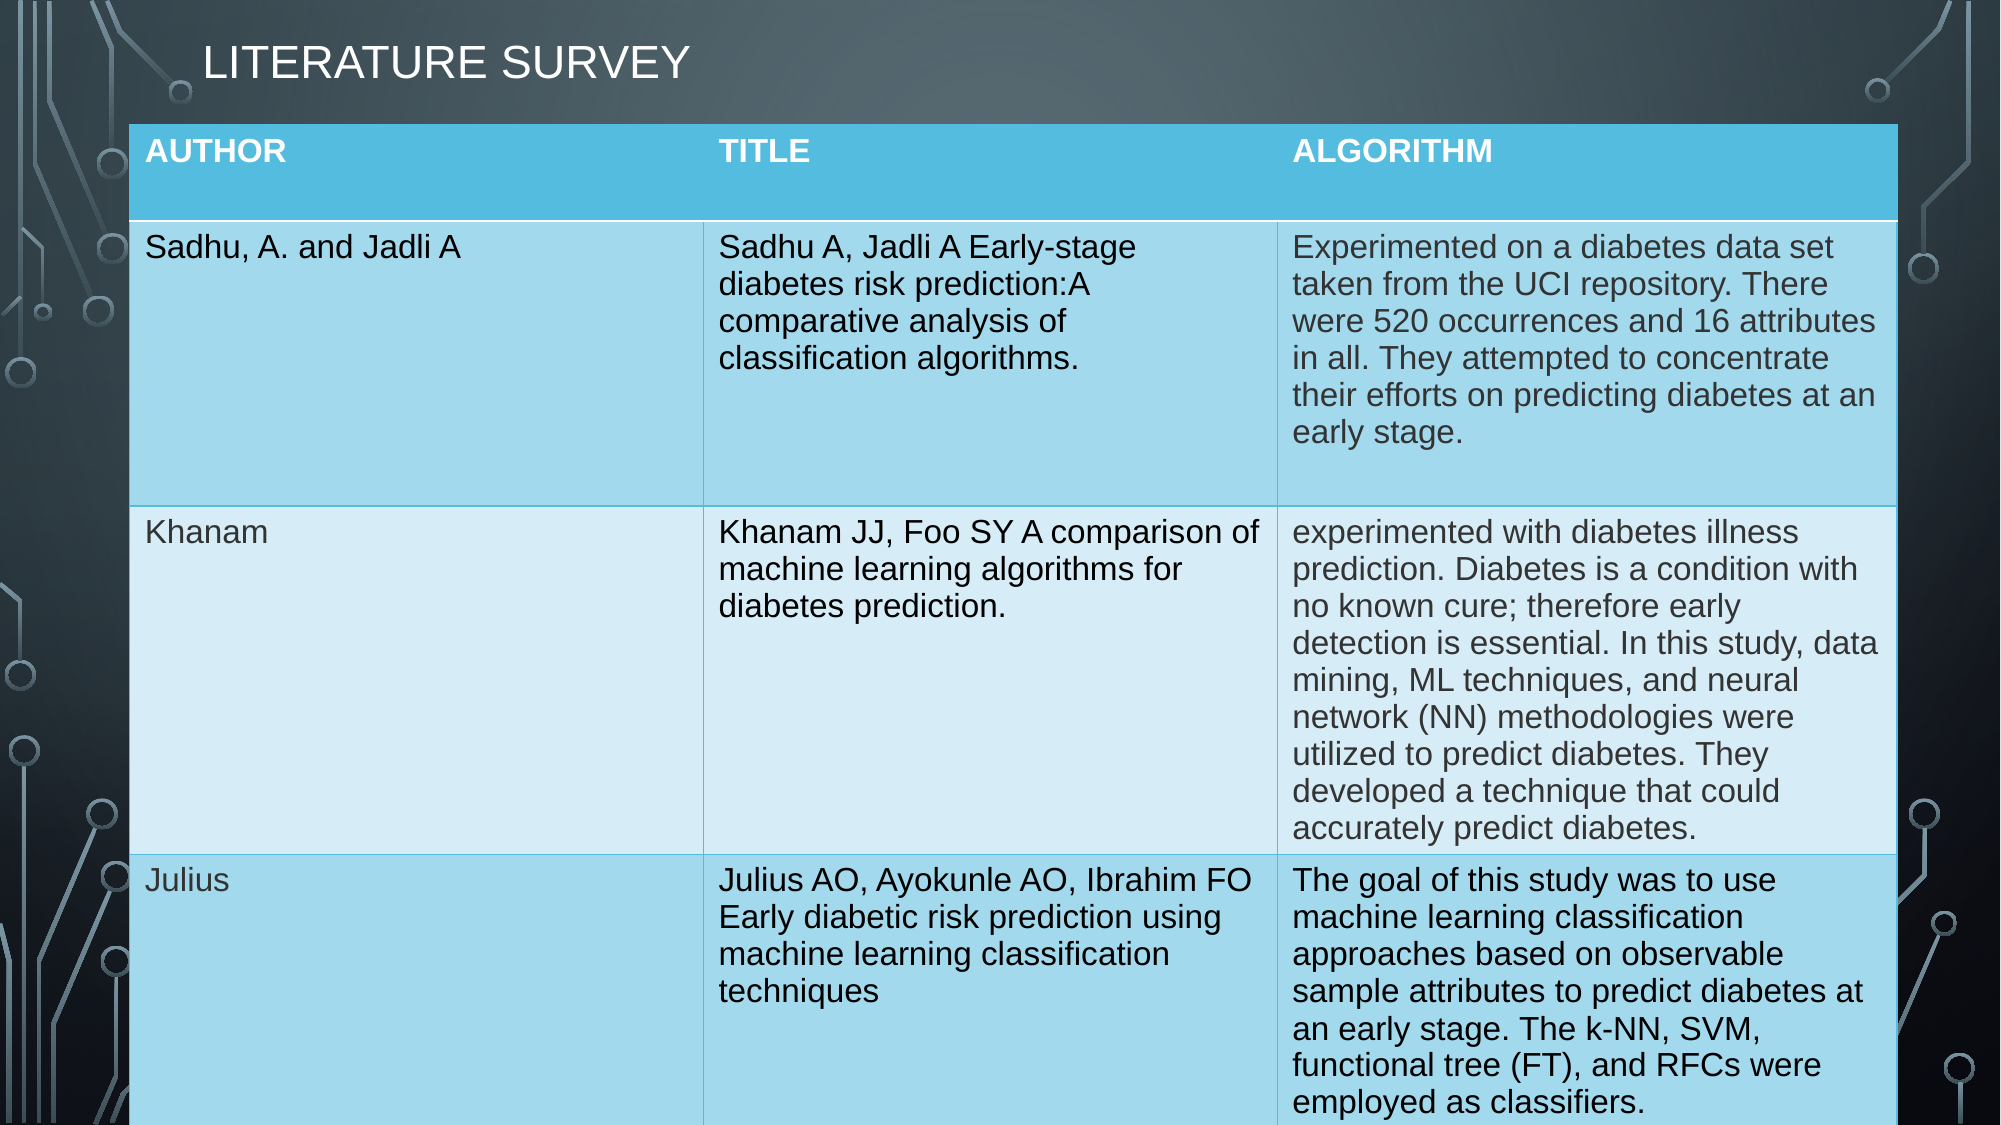

# Literature survey
| AUTHOR | TITLE | ALGORITHM |
| --- | --- | --- |
| Sadhu, A. and Jadli A | Sadhu A, Jadli A Early-stage diabetes risk prediction:A comparative analysis of classification algorithms. | Experimented on a diabetes data set taken from the UCI repository. There were 520 occurrences and 16 attributes in all. They attempted to concentrate their efforts on predicting diabetes at an early stage. |
| Khanam | Khanam JJ, Foo SY A comparison of machine learning algorithms for diabetes prediction. | experimented with diabetes illness prediction. Diabetes is a condition with no known cure; therefore early detection is essential. In this study, data mining, ML techniques, and neural network (NN) methodologies were utilized to predict diabetes. They developed a technique that could accurately predict diabetes. |
| Julius | Julius AO, Ayokunle AO, Ibrahim FO Early diabetic risk prediction using machine learning classification techniques | The goal of this study was to use machine learning classification approaches based on observable sample attributes to predict diabetes at an early stage. The k-NN, SVM, functional tree (FT), and RFCs were employed as classifiers. |